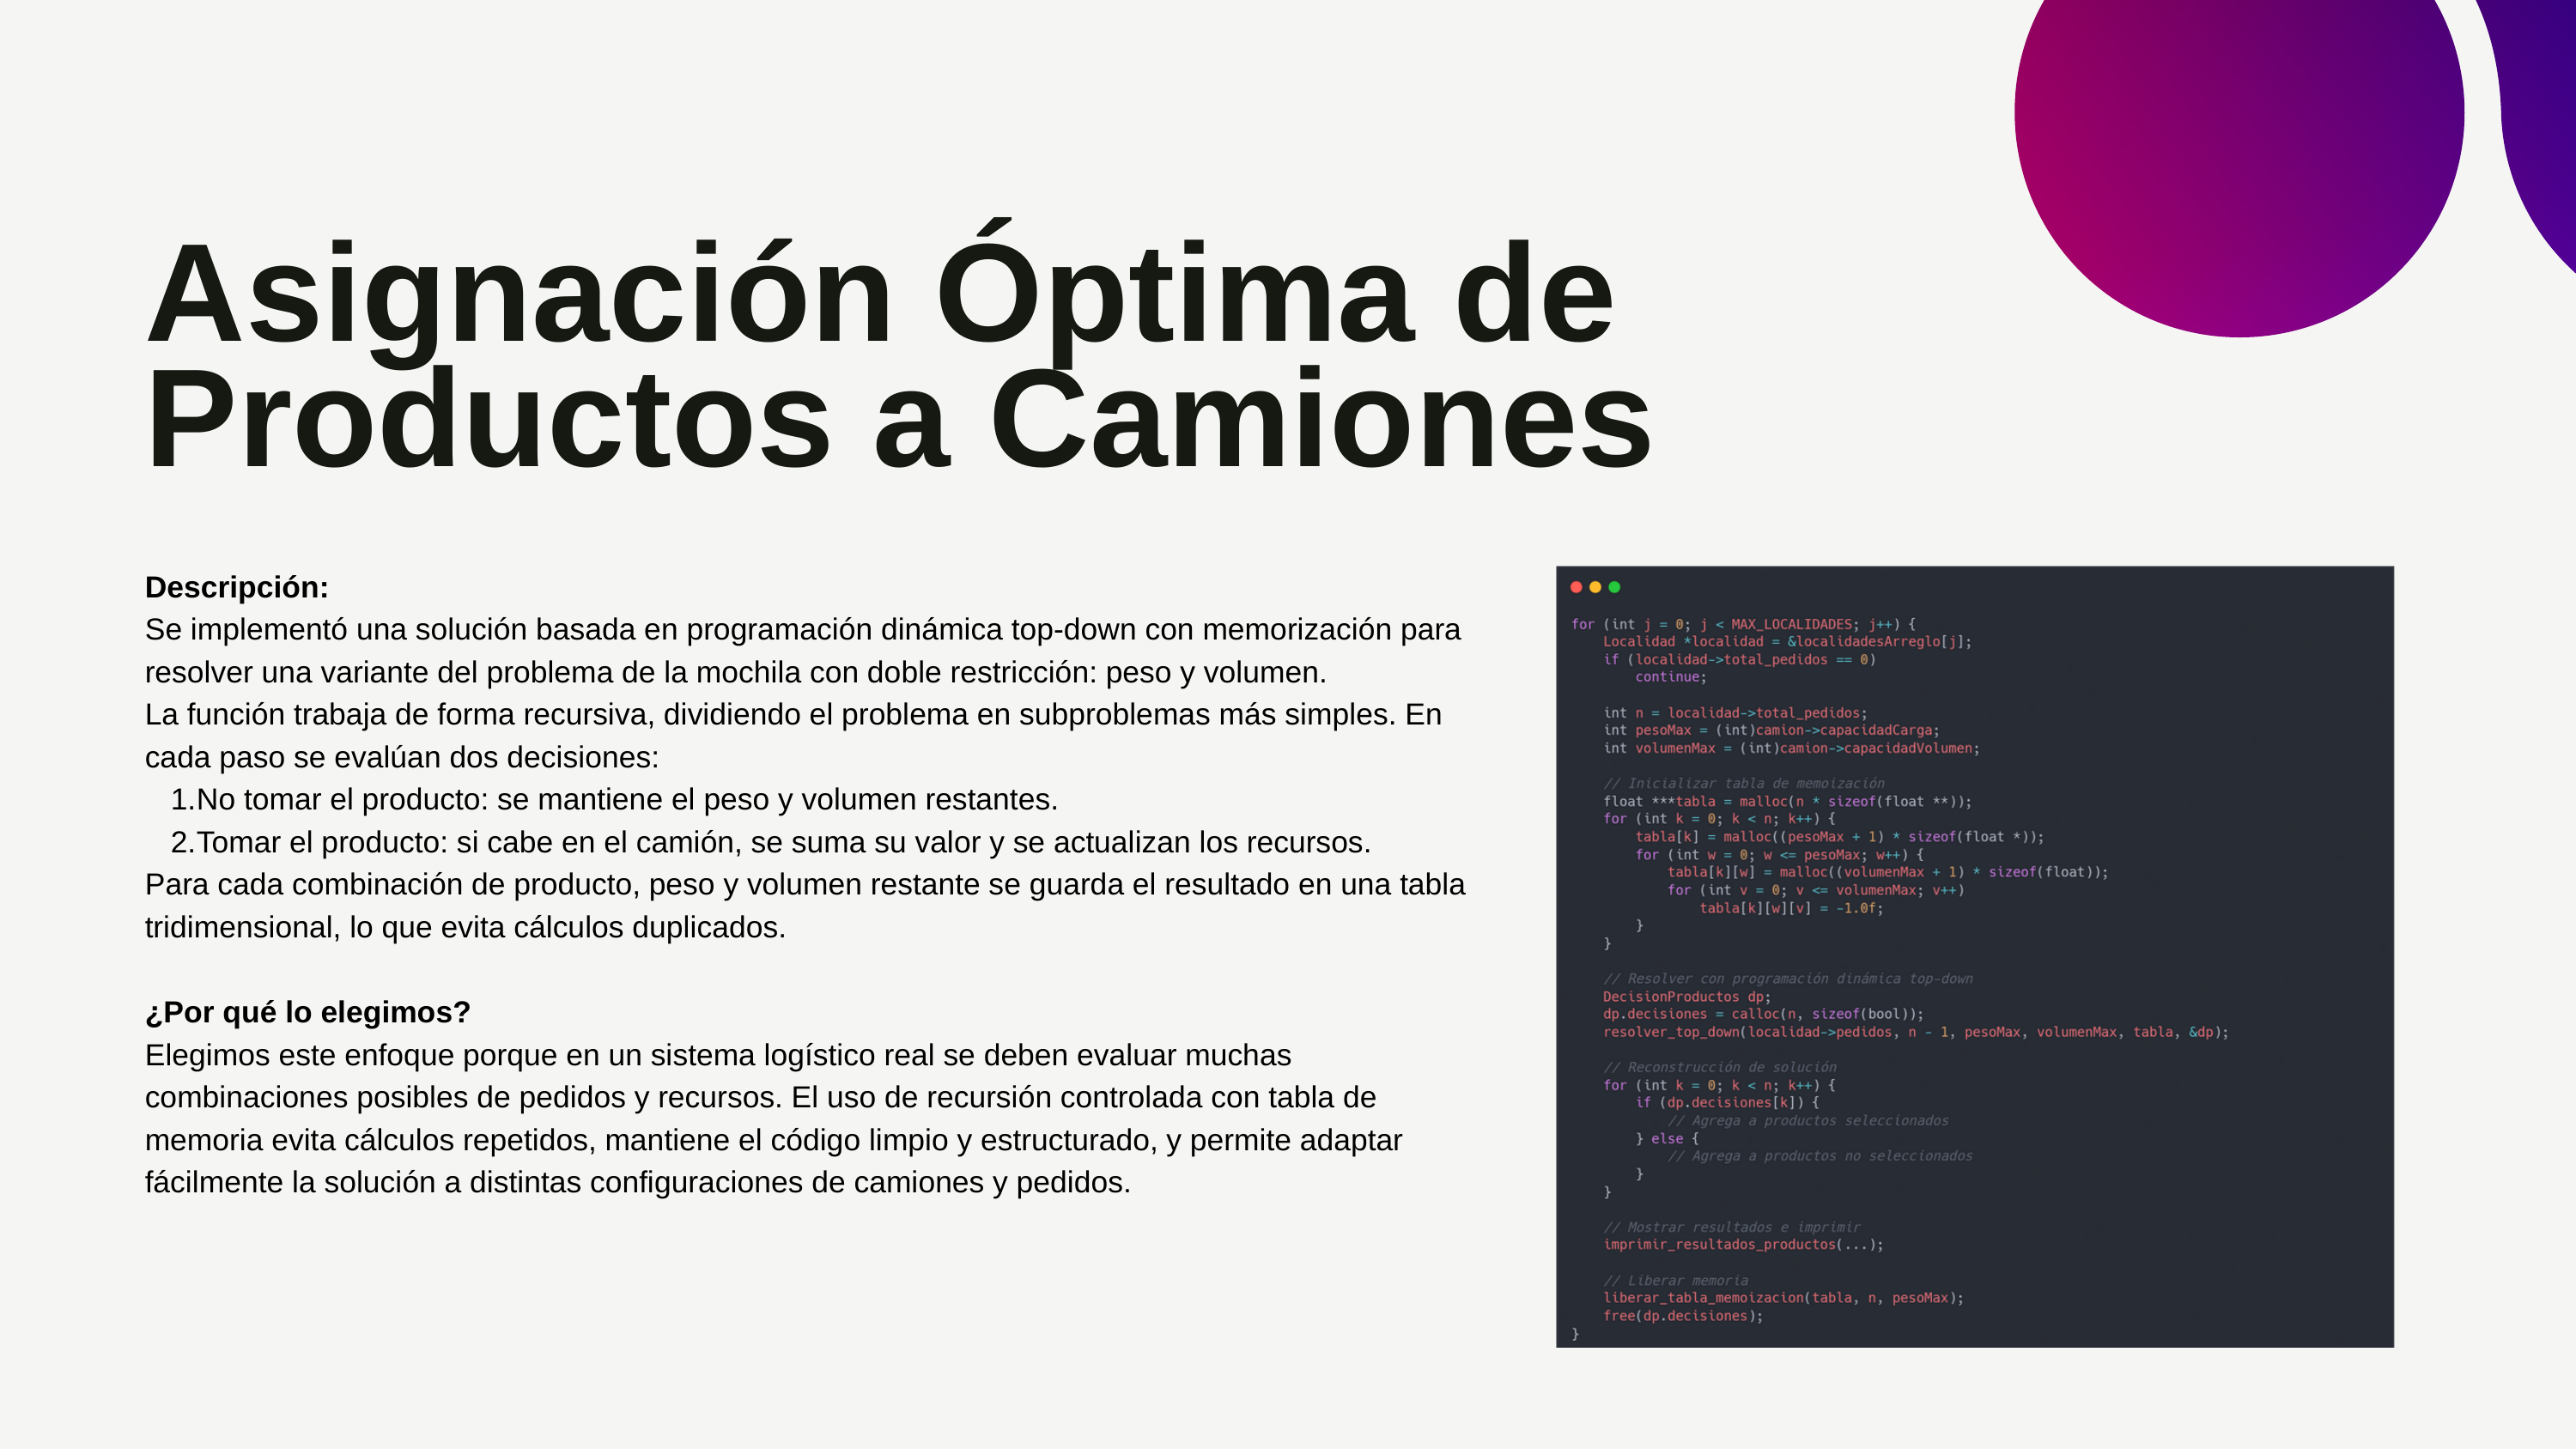

Asignación Óptima de Productos a Camiones

Descripción:
Se implementó una solución basada en programación dinámica top-down con memorización para resolver una variante del problema de la mochila con doble restricción: peso y volumen.
La función trabaja de forma recursiva, dividiendo el problema en subproblemas más simples. En cada paso se evalúan dos decisiones:
No tomar el producto: se mantiene el peso y volumen restantes.
Tomar el producto: si cabe en el camión, se suma su valor y se actualizan los recursos.
Para cada combinación de producto, peso y volumen restante se guarda el resultado en una tabla tridimensional, lo que evita cálculos duplicados.

¿Por qué lo elegimos?
Elegimos este enfoque porque en un sistema logístico real se deben evaluar muchas combinaciones posibles de pedidos y recursos. El uso de recursión controlada con tabla de memoria evita cálculos repetidos, mantiene el código limpio y estructurado, y permite adaptar fácilmente la solución a distintas configuraciones de camiones y pedidos.